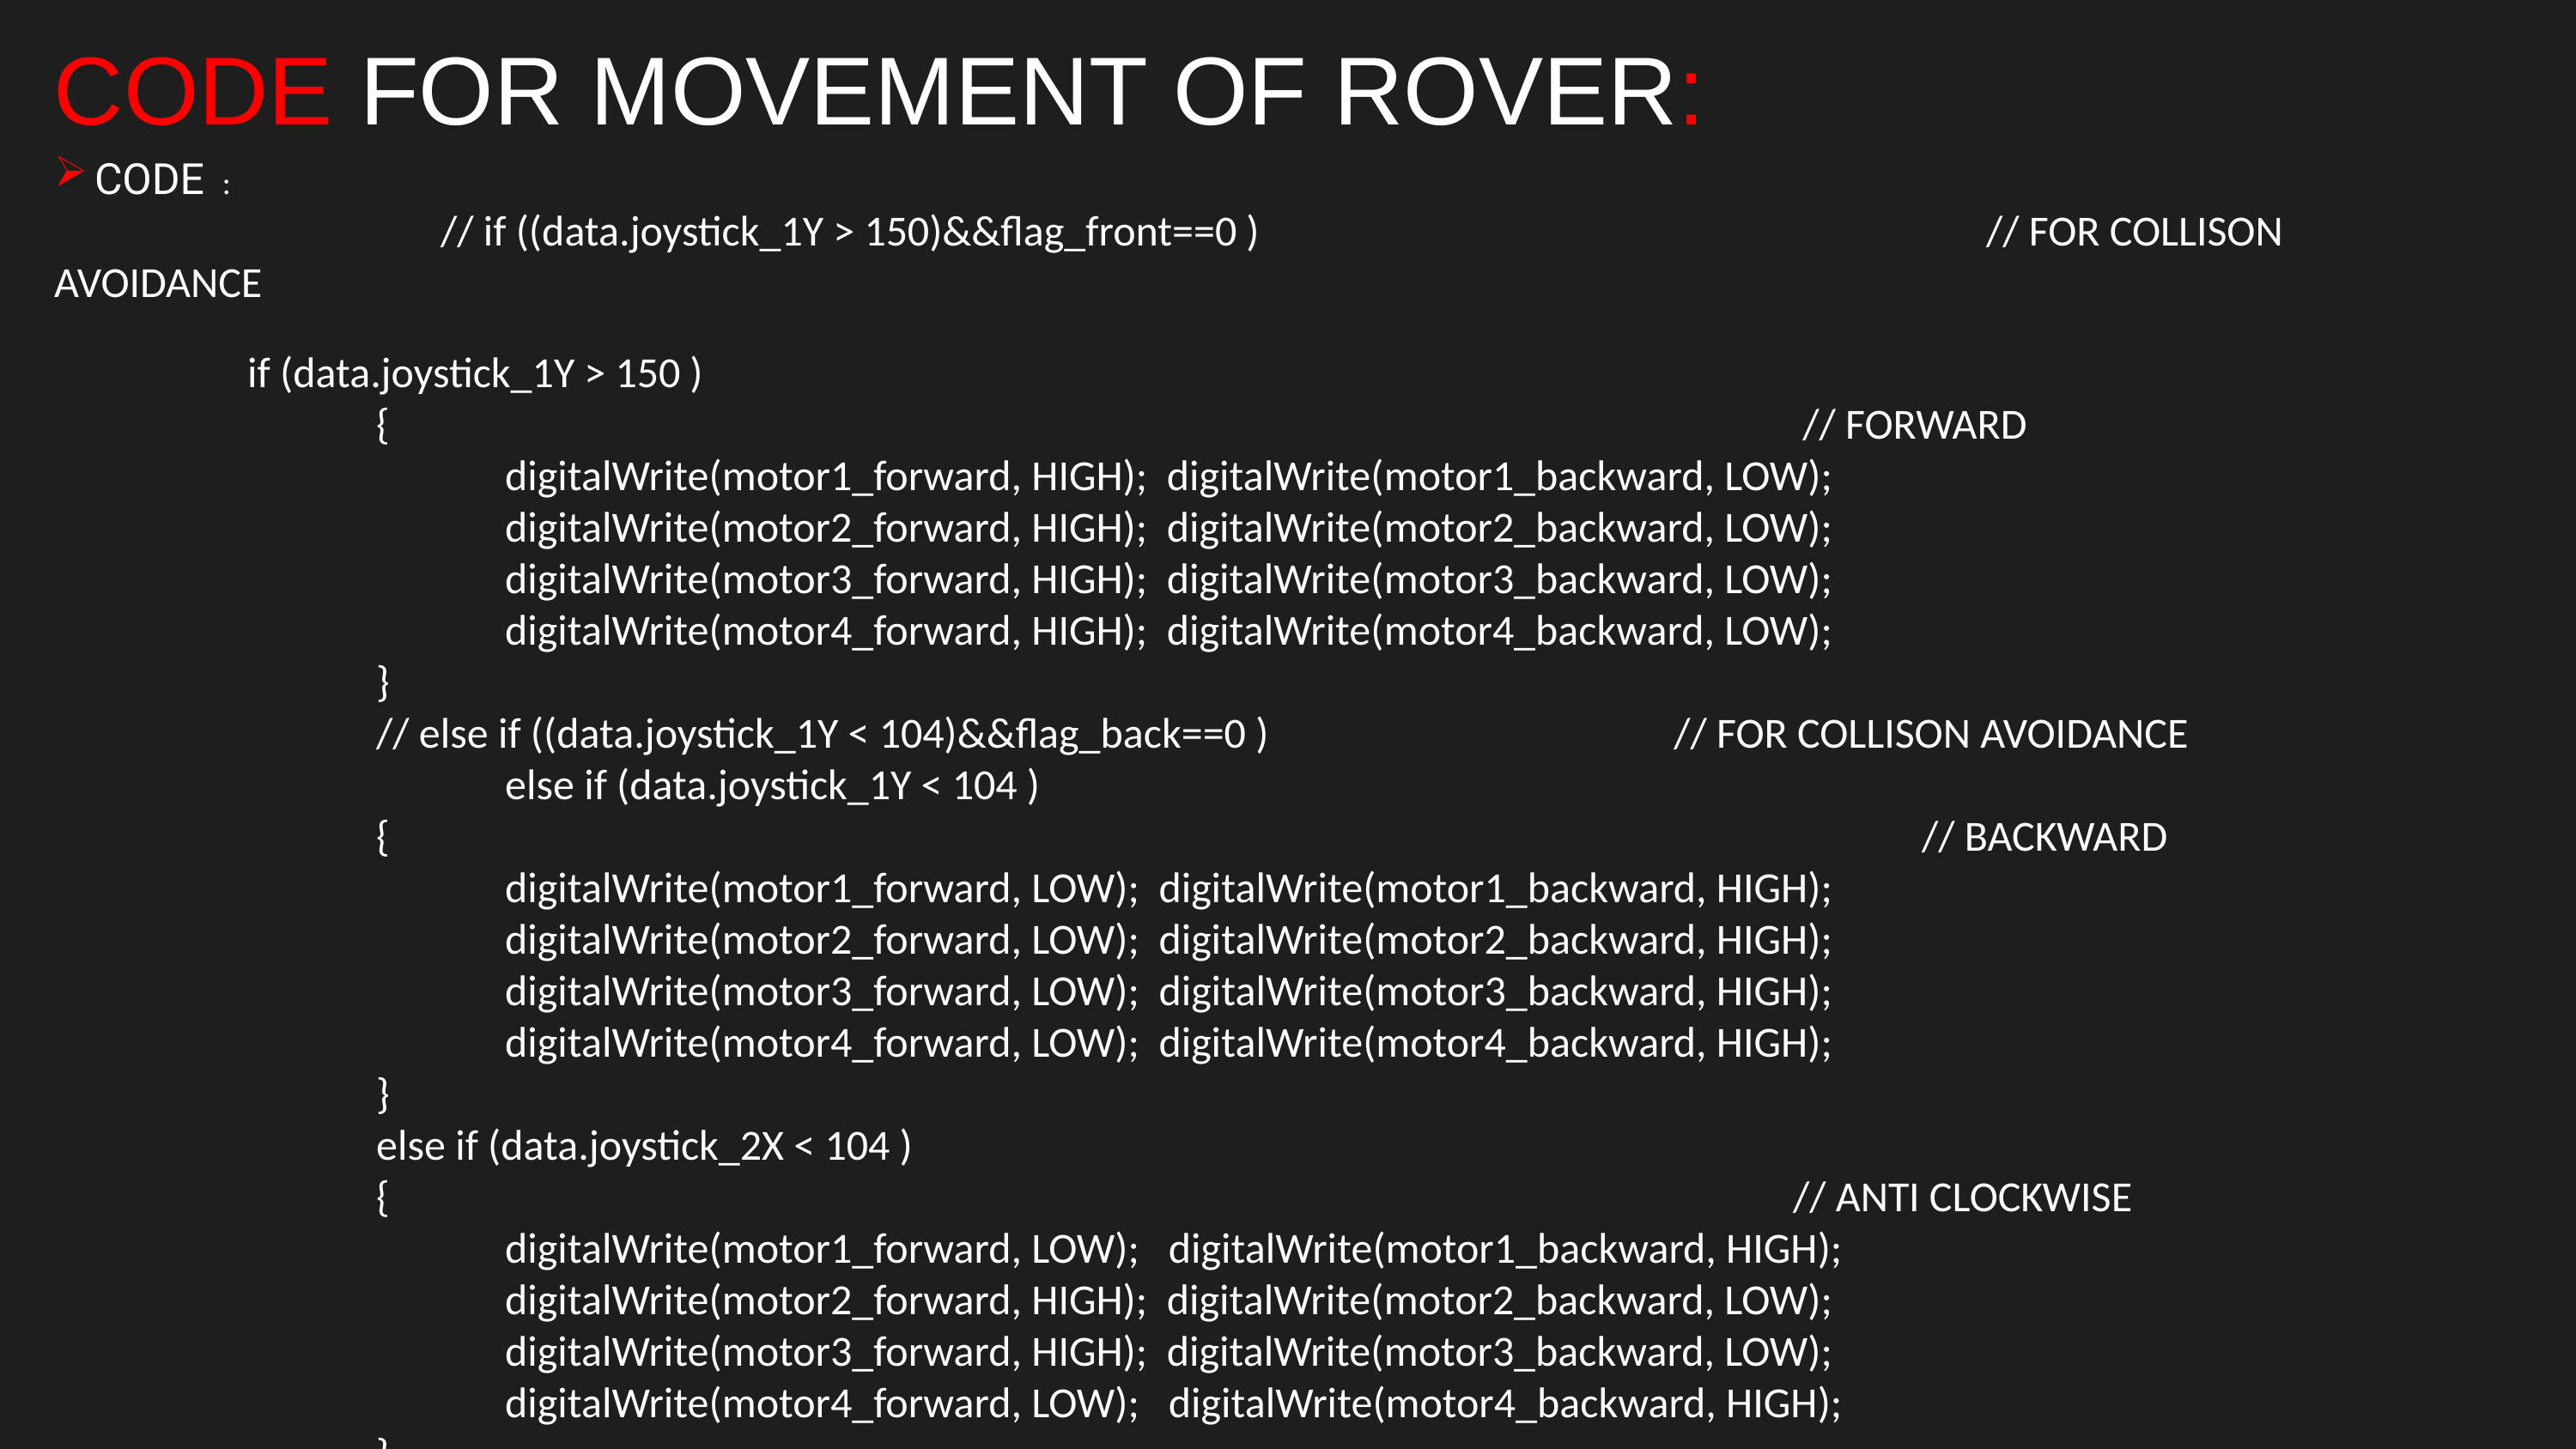

CODE FOR MOVEMENT OF ROVER:
HINT: To change this single image.
1- Right Click on top of the image.
2- Choose “Change Picture”
3- Choose option “From a File”
4- Locate your file and open

CODE  :
			// if ((data.joystick_1Y > 150)&&flag_front==0 ) 						// FOR COLLISON AVOIDANCE

if (data.joystick_1Y > 150 )
	{                                                                          						 // FORWARD
		digitalWrite(motor1_forward, HIGH);  digitalWrite(motor1_backward, LOW);
		digitalWrite(motor2_forward, HIGH);  digitalWrite(motor2_backward, LOW);
		digitalWrite(motor3_forward, HIGH);  digitalWrite(motor3_backward, LOW);
		digitalWrite(motor4_forward, HIGH);  digitalWrite(motor4_backward, LOW);
	}
	// else if ((data.joystick_1Y < 104)&&flag_back==0 )				 // FOR COLLISON AVOIDANCE
		else if (data.joystick_1Y < 104 )
	{                                                                           							// BACKWARD
		digitalWrite(motor1_forward, LOW);  digitalWrite(motor1_backward, HIGH);
		digitalWrite(motor2_forward, LOW);  digitalWrite(motor2_backward, HIGH);
		digitalWrite(motor3_forward, LOW);  digitalWrite(motor3_backward, HIGH);
		digitalWrite(motor4_forward, LOW);  digitalWrite(motor4_backward, HIGH);
	}
	else if (data.joystick_2X < 104 )
	{                                                                           						// ANTI CLOCKWISE
		digitalWrite(motor1_forward, LOW);   digitalWrite(motor1_backward, HIGH);
		digitalWrite(motor2_forward, HIGH);  digitalWrite(motor2_backward, LOW);
		digitalWrite(motor3_forward, HIGH);  digitalWrite(motor3_backward, LOW);
		digitalWrite(motor4_forward, LOW);   digitalWrite(motor4_backward, HIGH);
	}